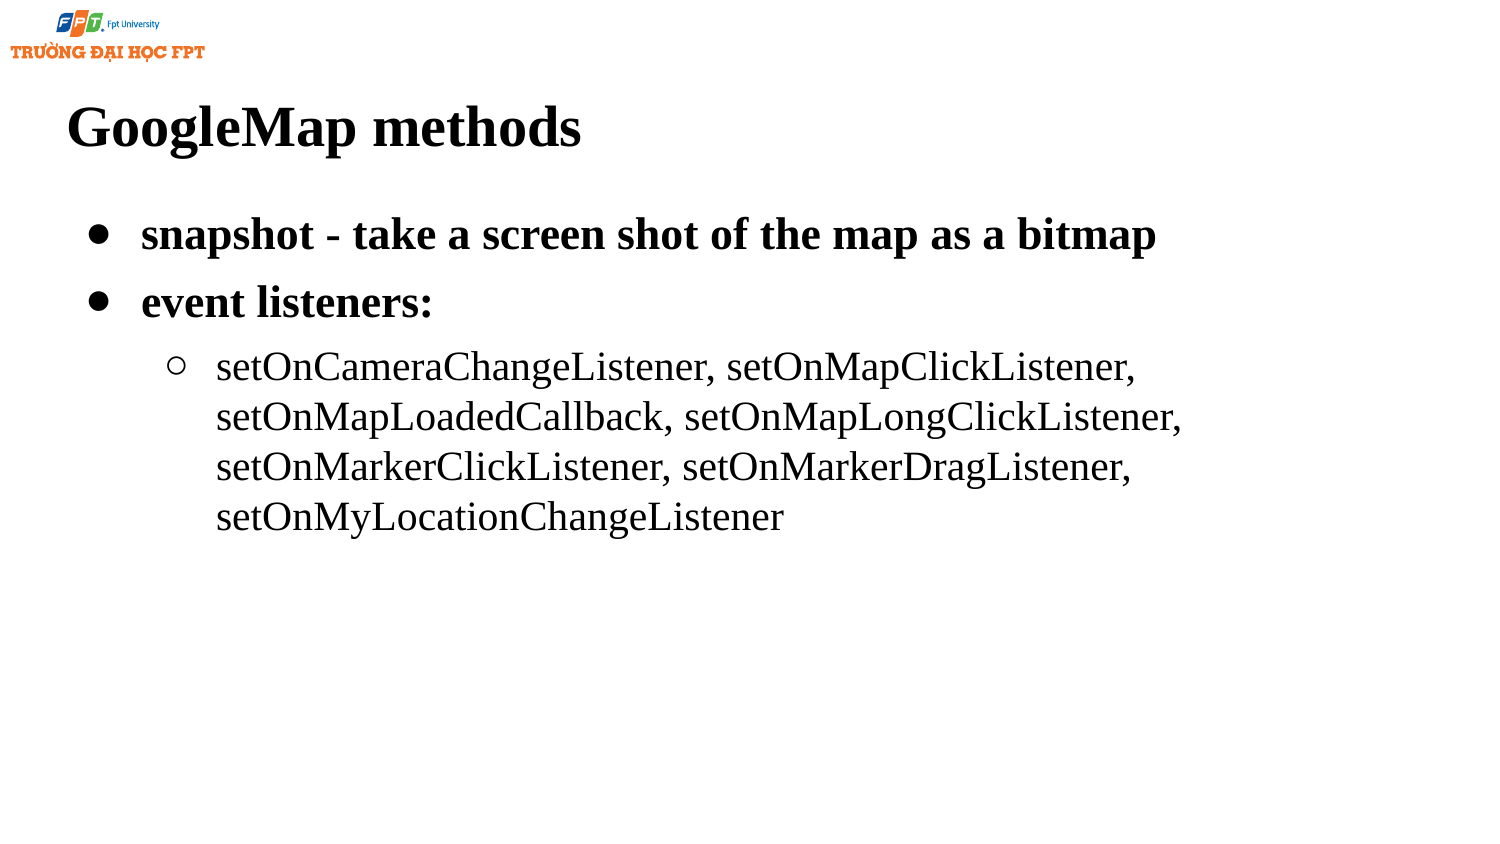

# GoogleMap methods
snapshot - take a screen shot of the map as a bitmap
event listeners:
setOnCameraChangeListener, setOnMapClickListener, setOnMapLoadedCallback, setOnMapLongClickListener, setOnMarkerClickListener, setOnMarkerDragListener, setOnMyLocationChangeListener